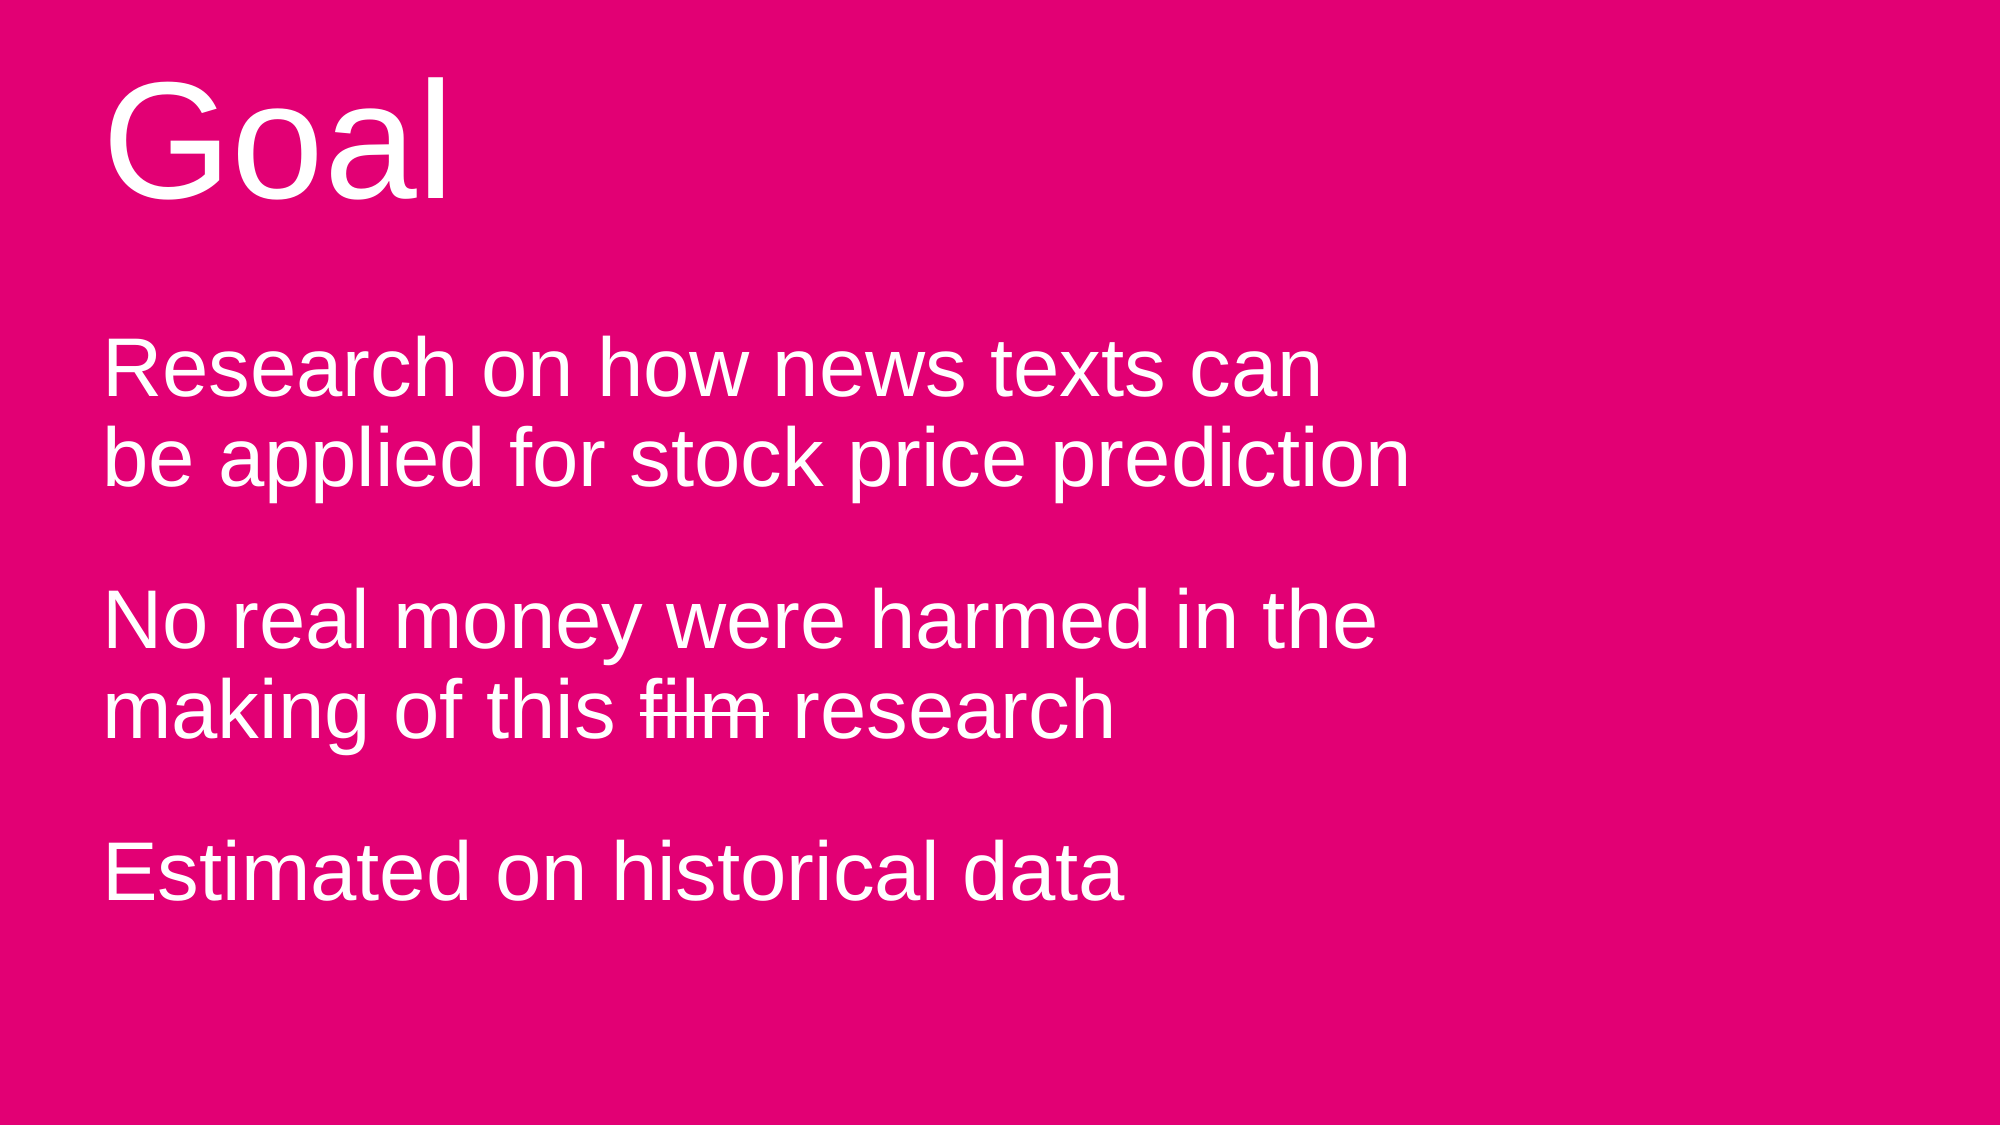

# Goal Research on how news texts can be applied for stock price prediction No real money were harmed in the making of this film research Estimated on historical data